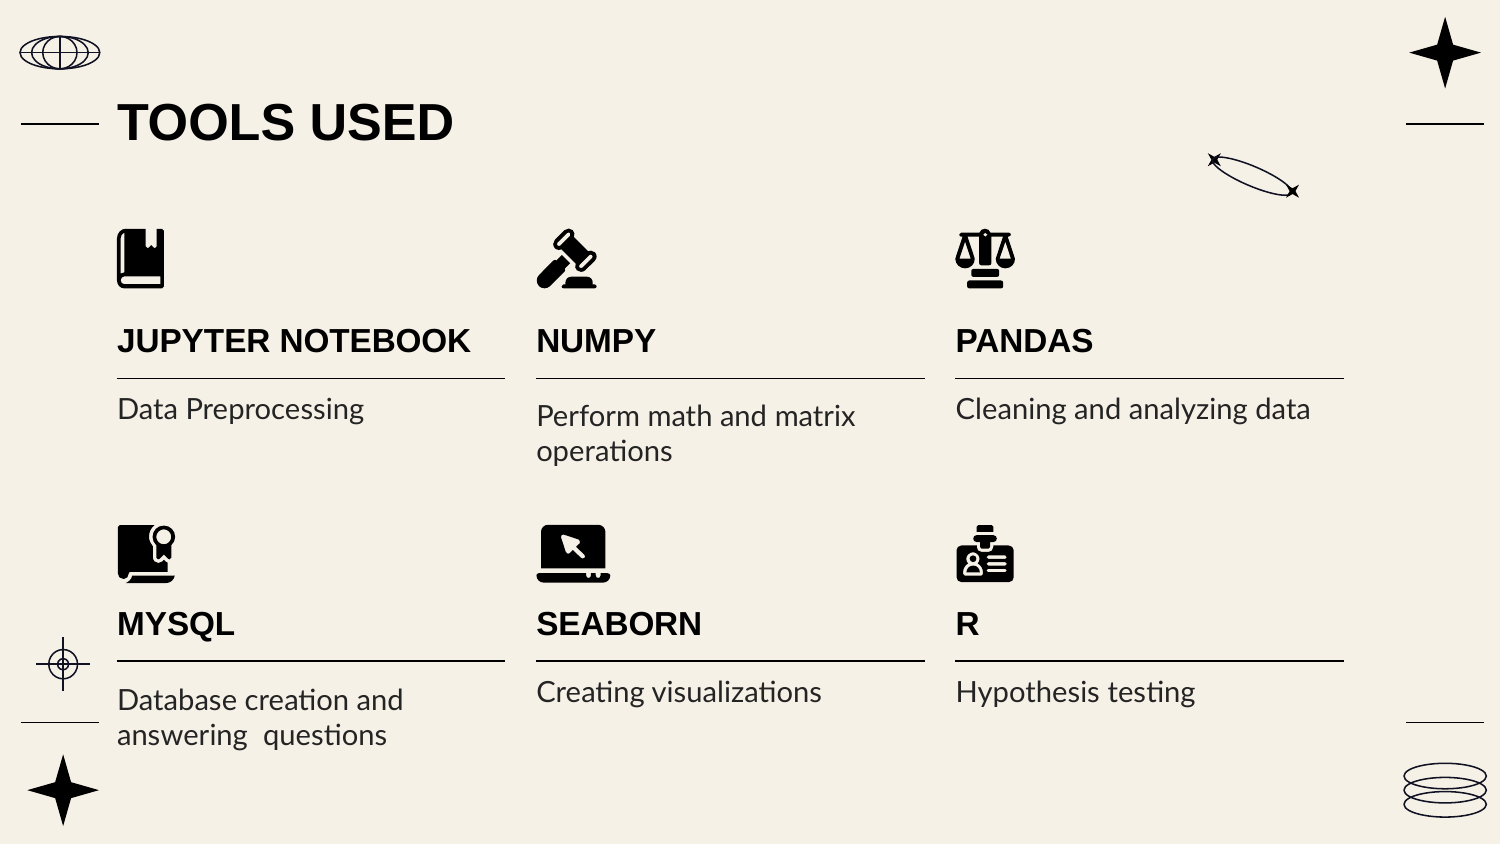

TOOLS USED

# JUPYTER NOTEBOOK
NUMPY
PANDAS
Data Preprocessing
Cleaning and analyzing data
Perform math and matrix operations

MYSQL
SEABORN
R
Creating visualizations
Hypothesis testing
Database creation and answering  questions